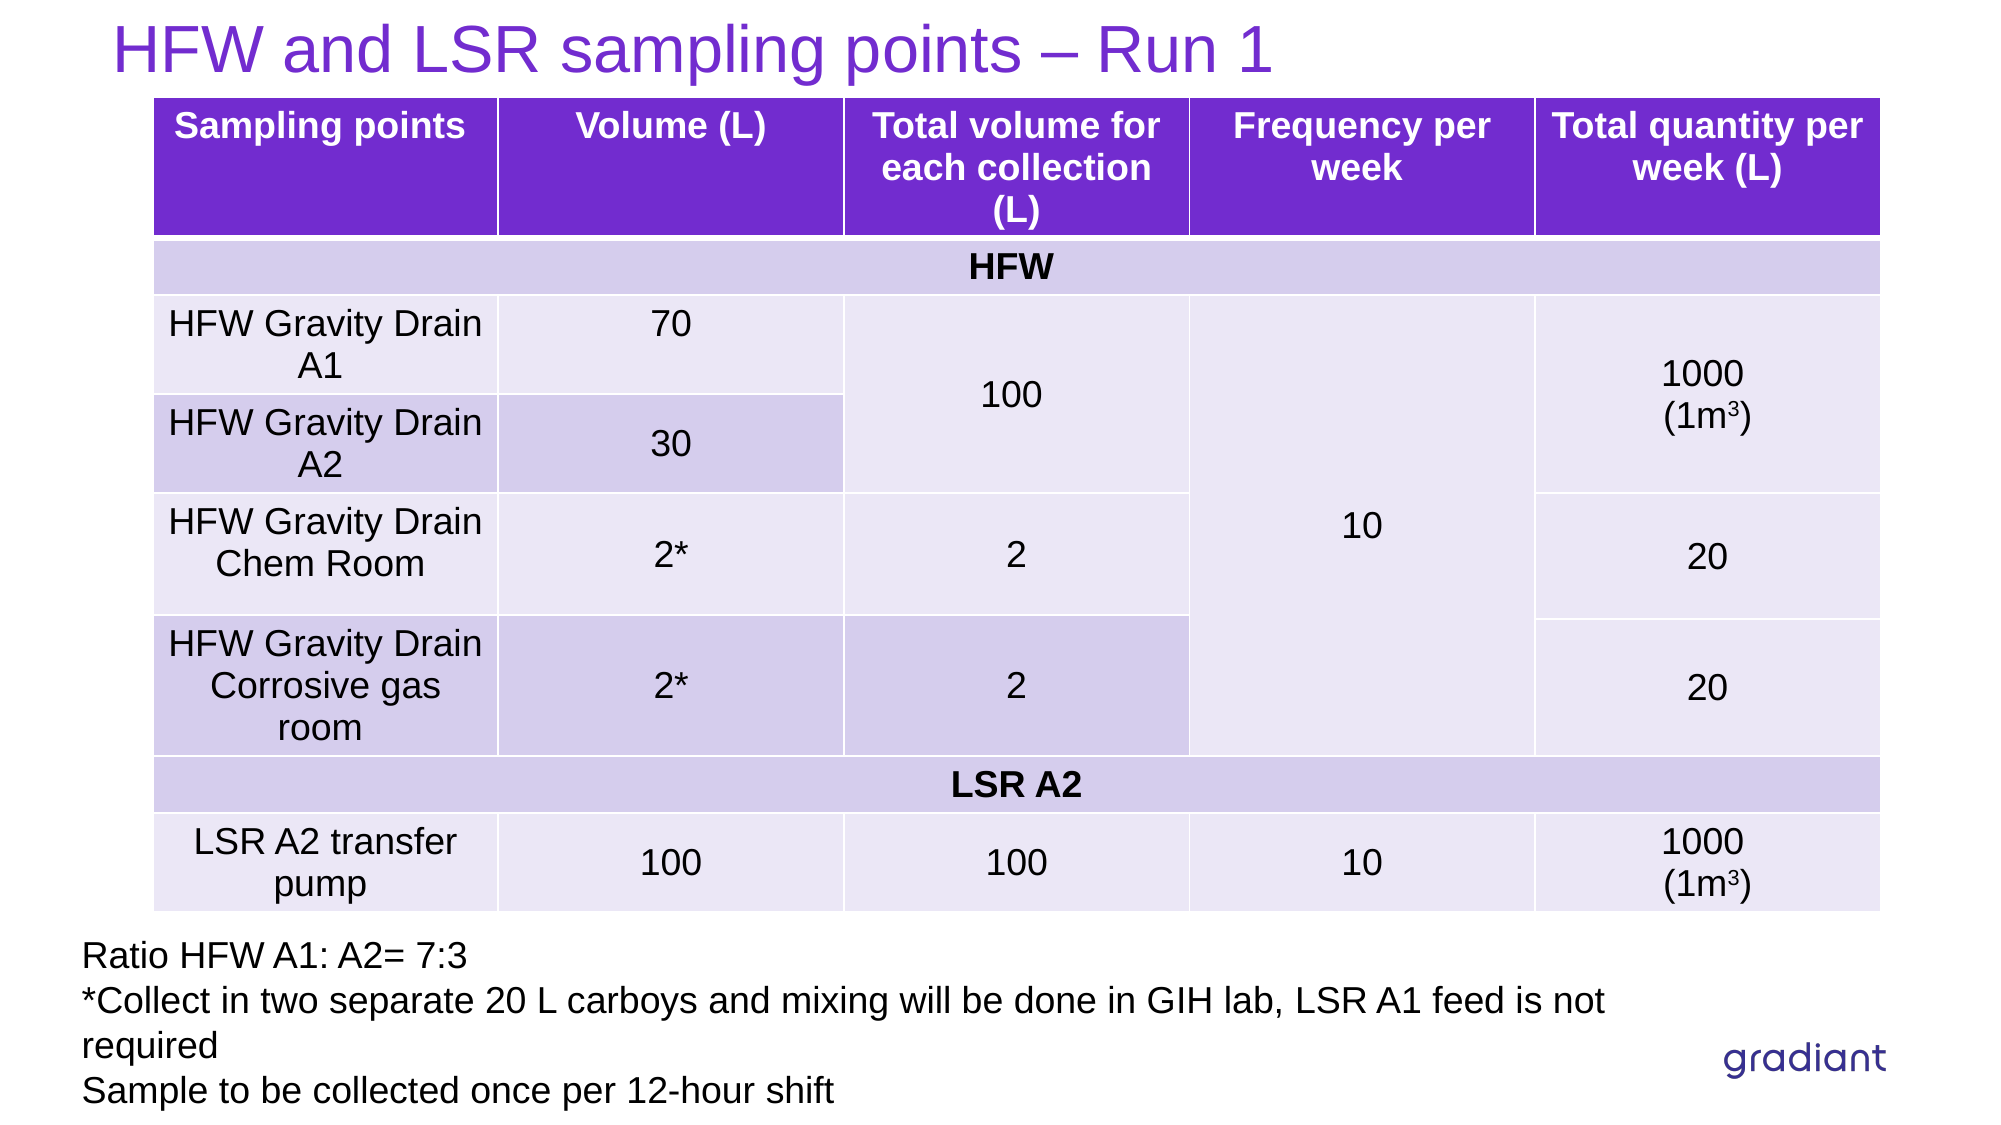

# HFW and LSR sampling points – Run 1
| Sampling points | Volume (L) | Total volume for each collection (L) | Frequency per week | Total quantity per week (L) |
| --- | --- | --- | --- | --- |
| HFW |  |  |  |  |
| HFW Gravity Drain A1 | 70 | 100 | 10 | 1000 (1m3) |
| HFW Gravity Drain A2 | 30 |  |  |  |
| HFW Gravity Drain Chem Room | 2\* | 2 |  | 20 |
| HFW Gravity Drain Corrosive gas room | 2\* | 2 |  |  |
|  |  |  |  | 20 |
| LSR A2 |  |  |  |  |
| LSR A2 transfer pump | 100 | 100 | 10 | 1000 (1m3) |
Ratio HFW A1: A2= 7:3
*Collect in two separate 20 L carboys and mixing will be done in GIH lab, LSR A1 feed is not required
Sample to be collected once per 12-hour shift

3
GRADIANT CONFIDENTIAL